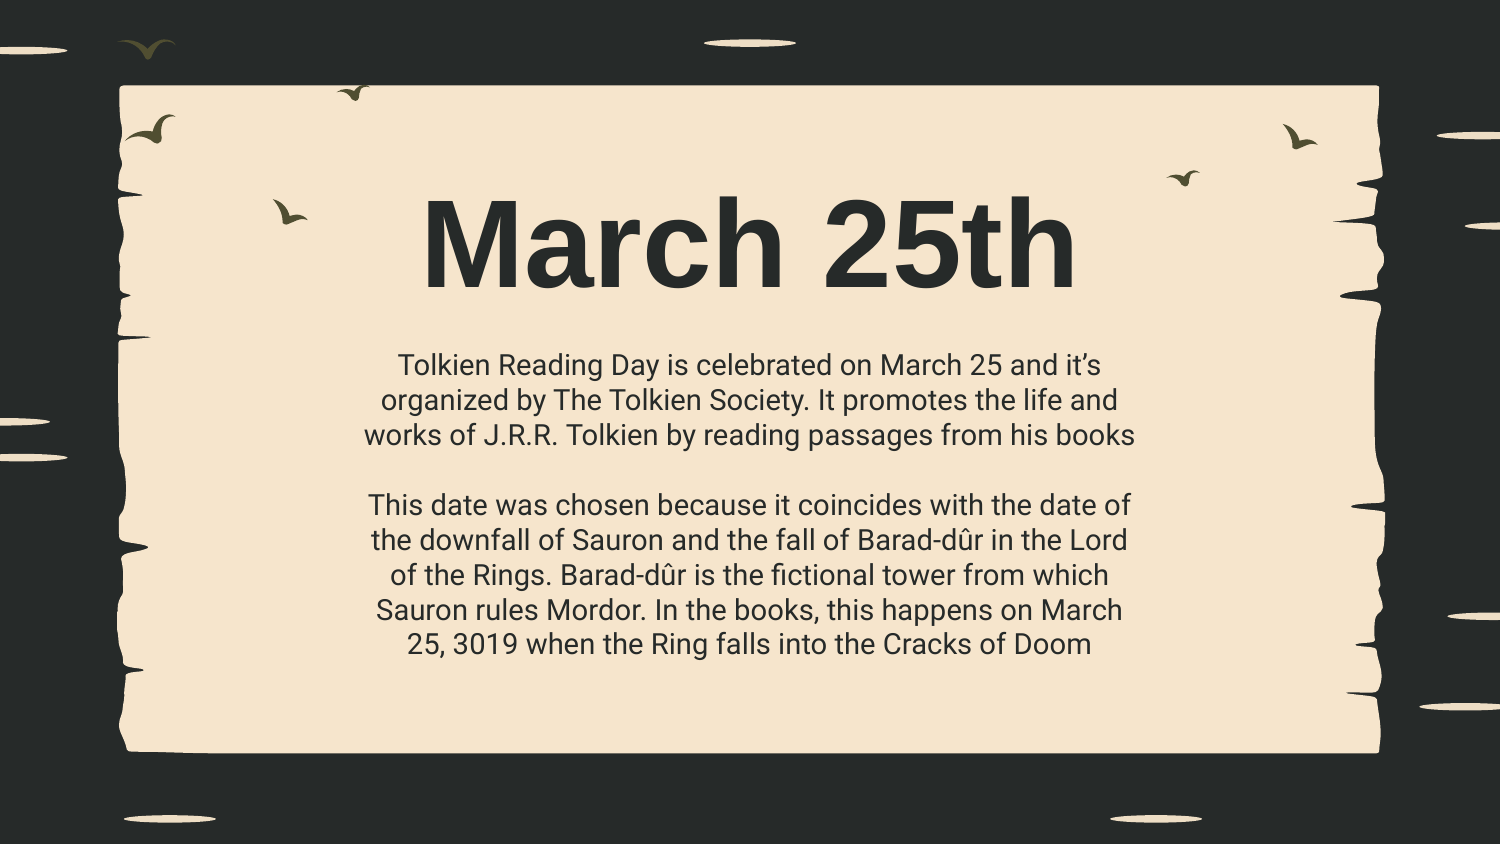

# March 25th
Tolkien Reading Day is celebrated on March 25 and it’s organized by The Tolkien Society. It promotes the life and works of J.R.R. Tolkien by reading passages from his books
This date was chosen because it coincides with the date of the downfall of Sauron and the fall of Barad-dûr in the Lord of the Rings. Barad-dûr is the fictional tower from which Sauron rules Mordor. In the books, this happens on March 25, 3019 when the Ring falls into the Cracks of Doom